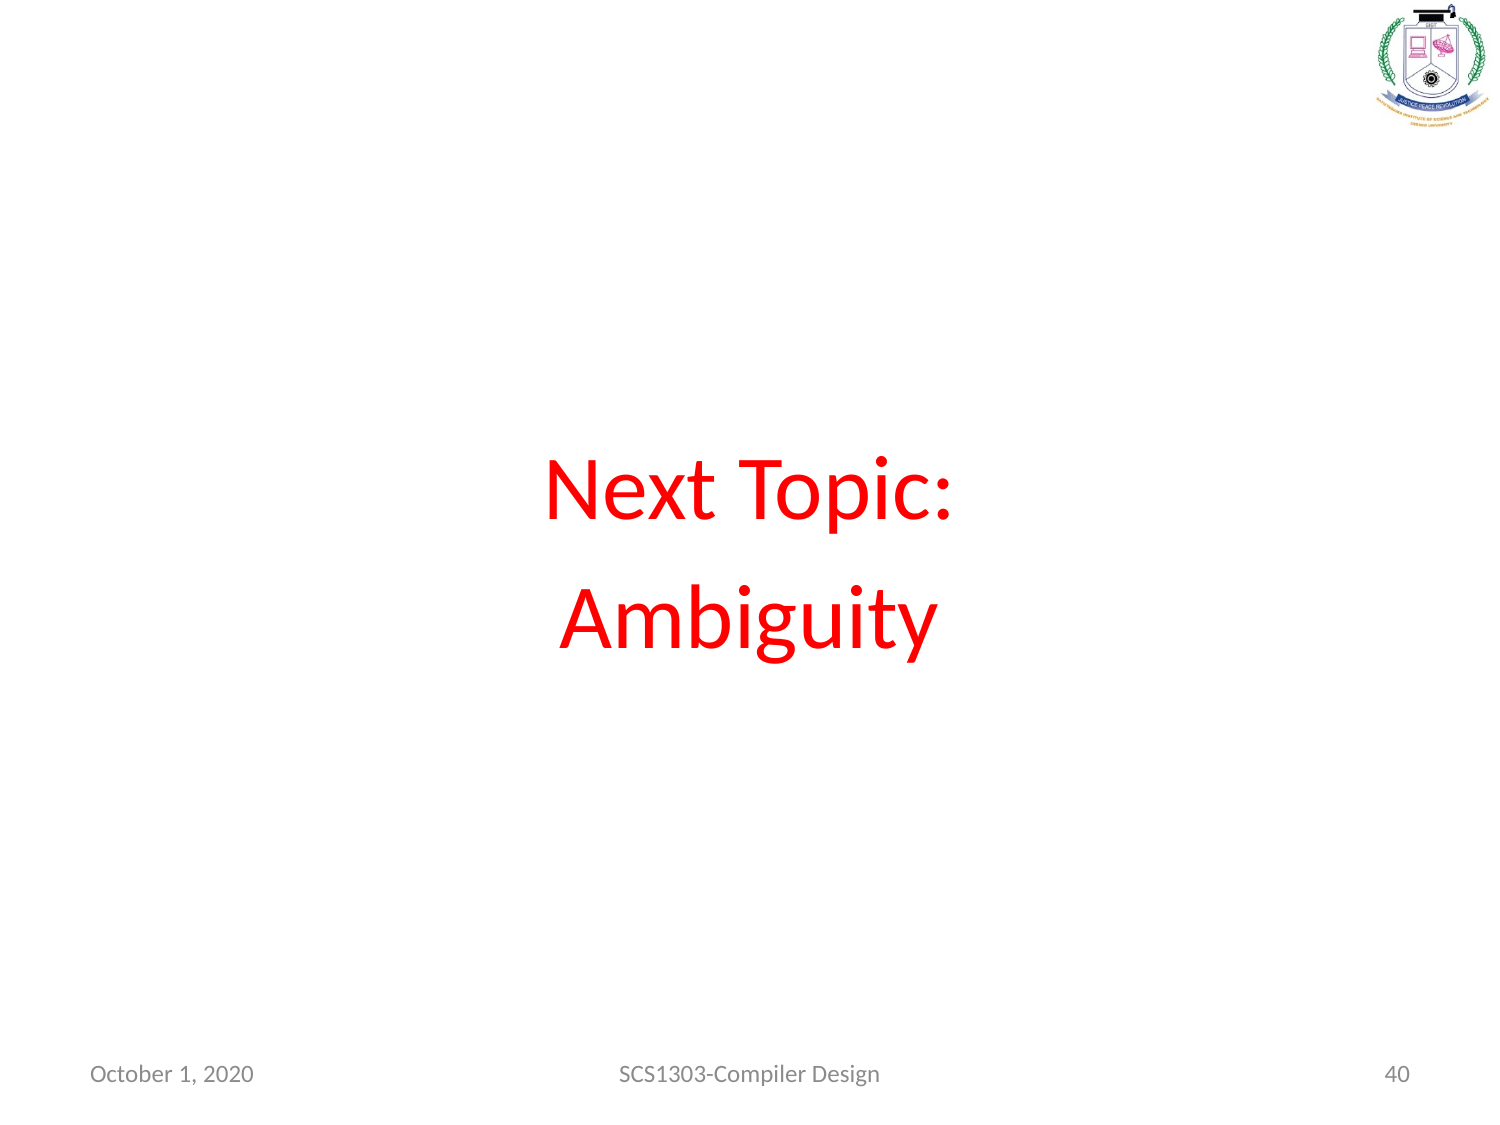

Next Topic:
Ambiguity
October 1, 2020
SCS1303-Compiler Design
40